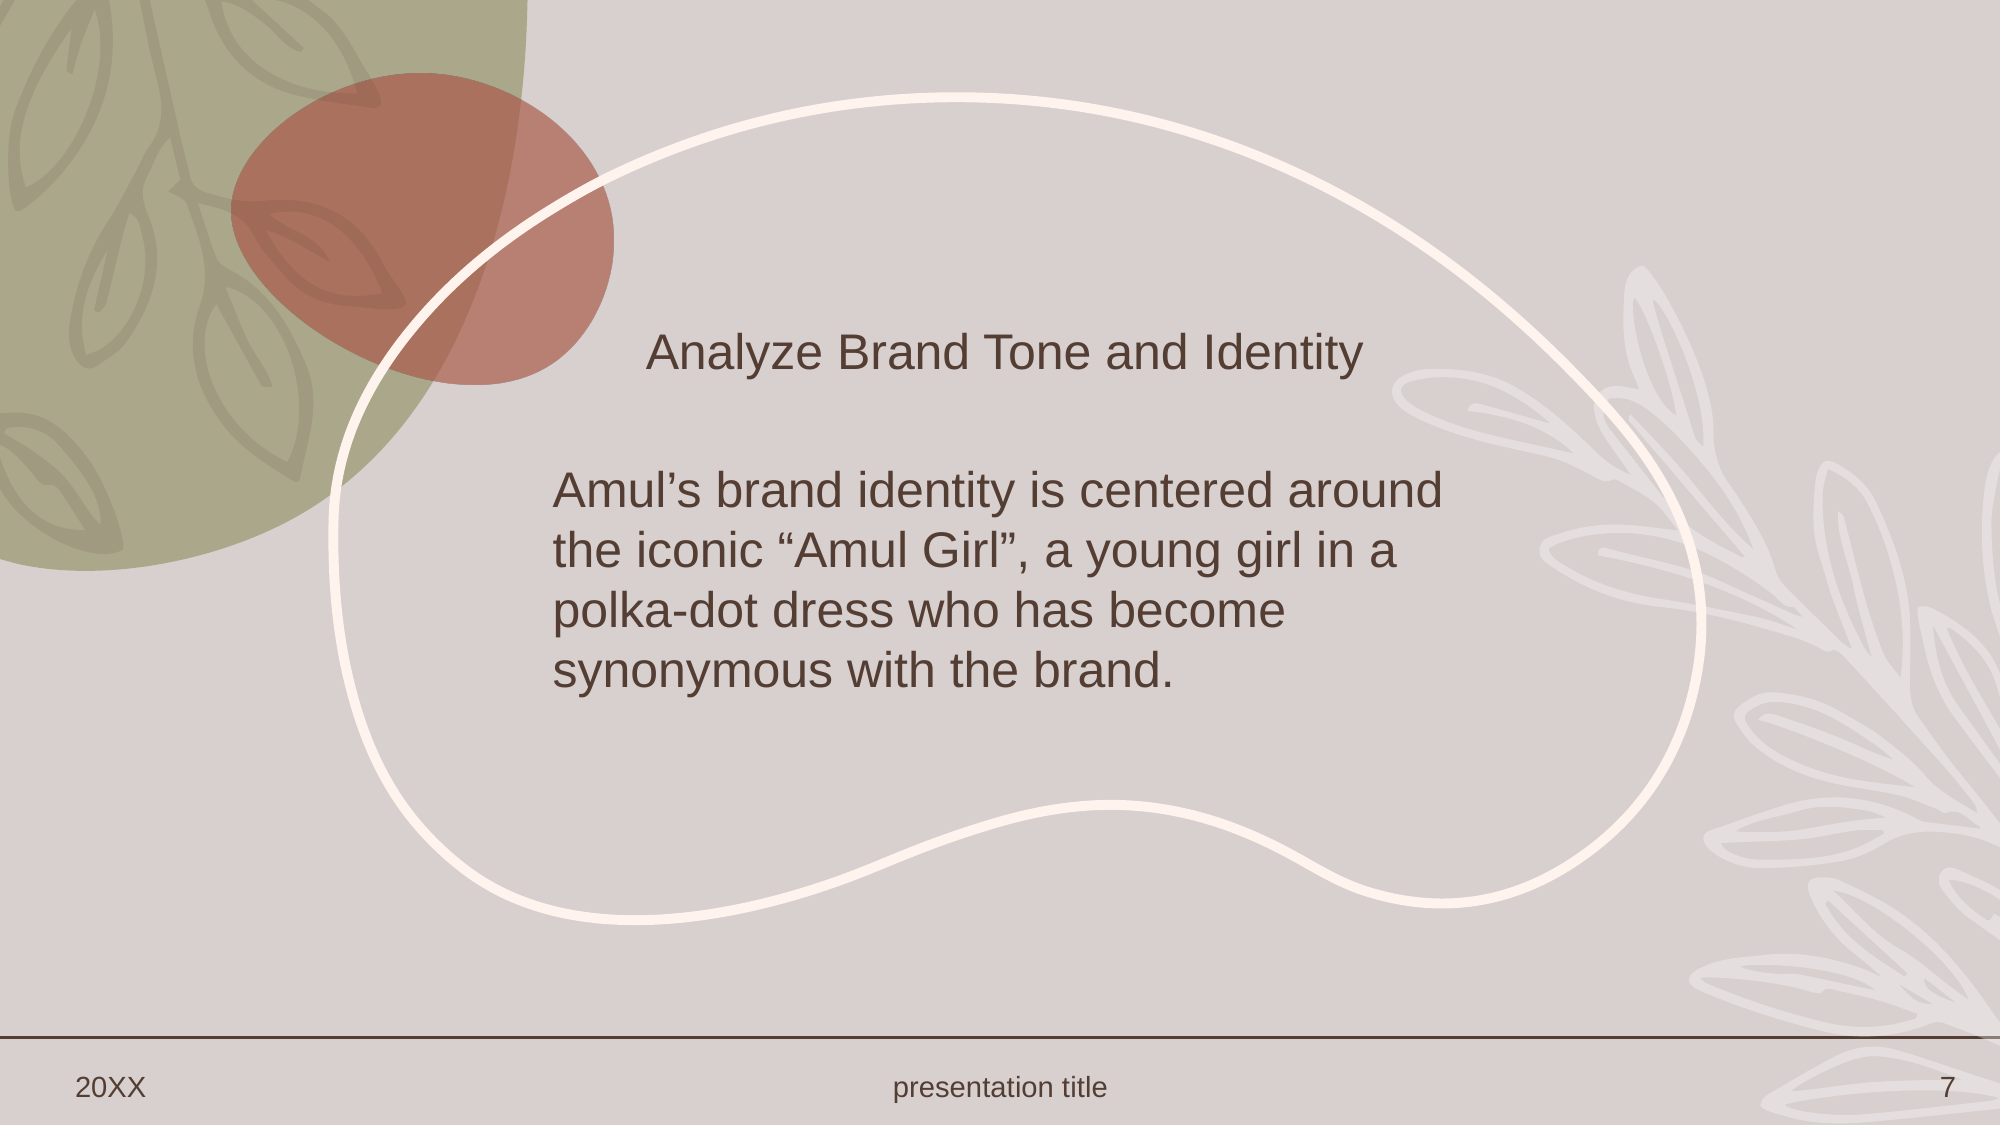

# Analyze Brand Tone and Identity
Amul’s brand identity is centered around the iconic “Amul Girl”, a young girl in a polka-dot dress who has become synonymous with the brand.
20XX
presentation title
7